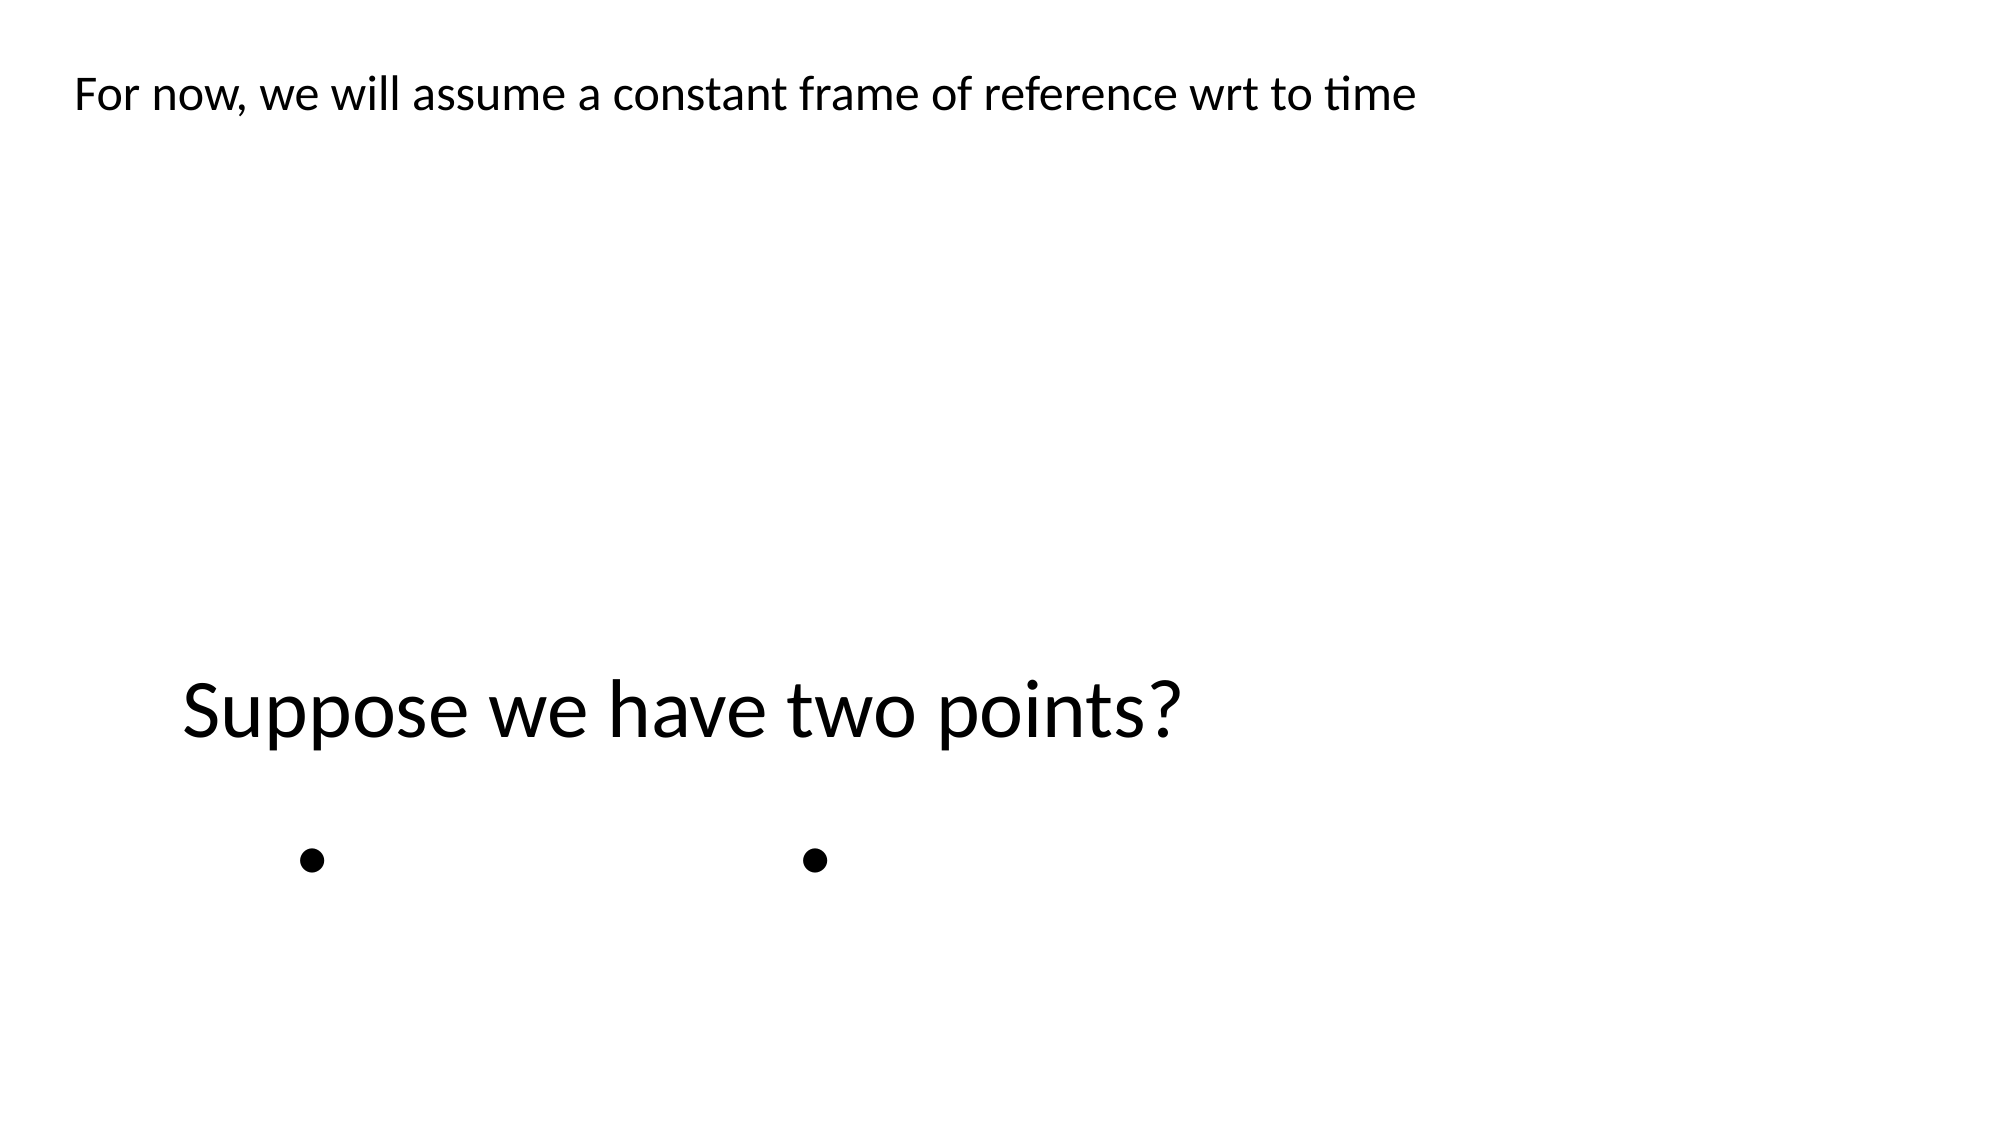

For now, we will assume a constant frame of reference wrt to time
Suppose we have two points?
.          .